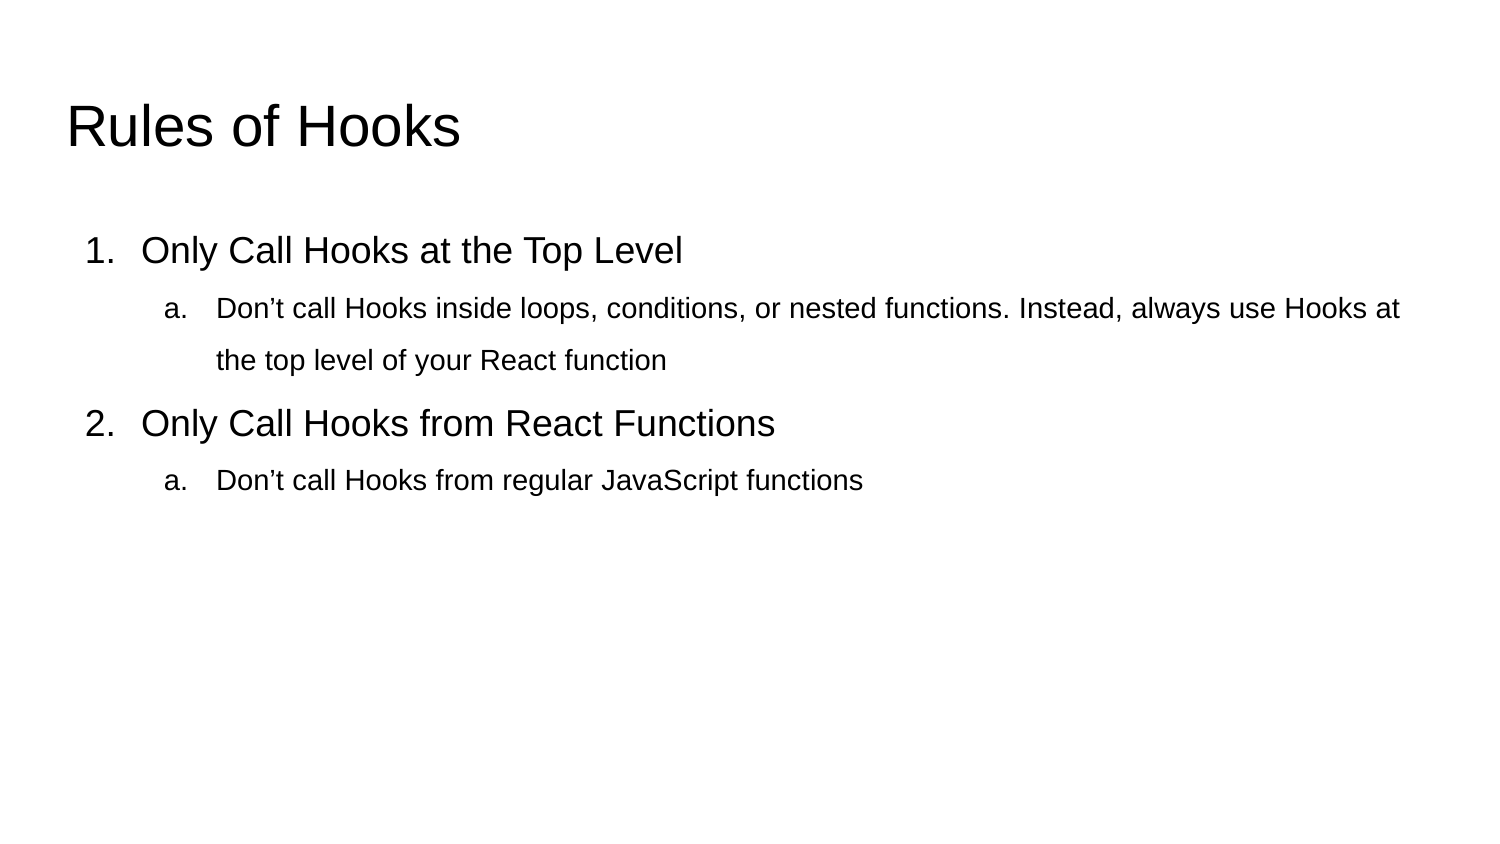

# Rules of Hooks
Only Call Hooks at the Top Level
Don’t call Hooks inside loops, conditions, or nested functions. Instead, always use Hooks at the top level of your React function
Only Call Hooks from React Functions
Don’t call Hooks from regular JavaScript functions